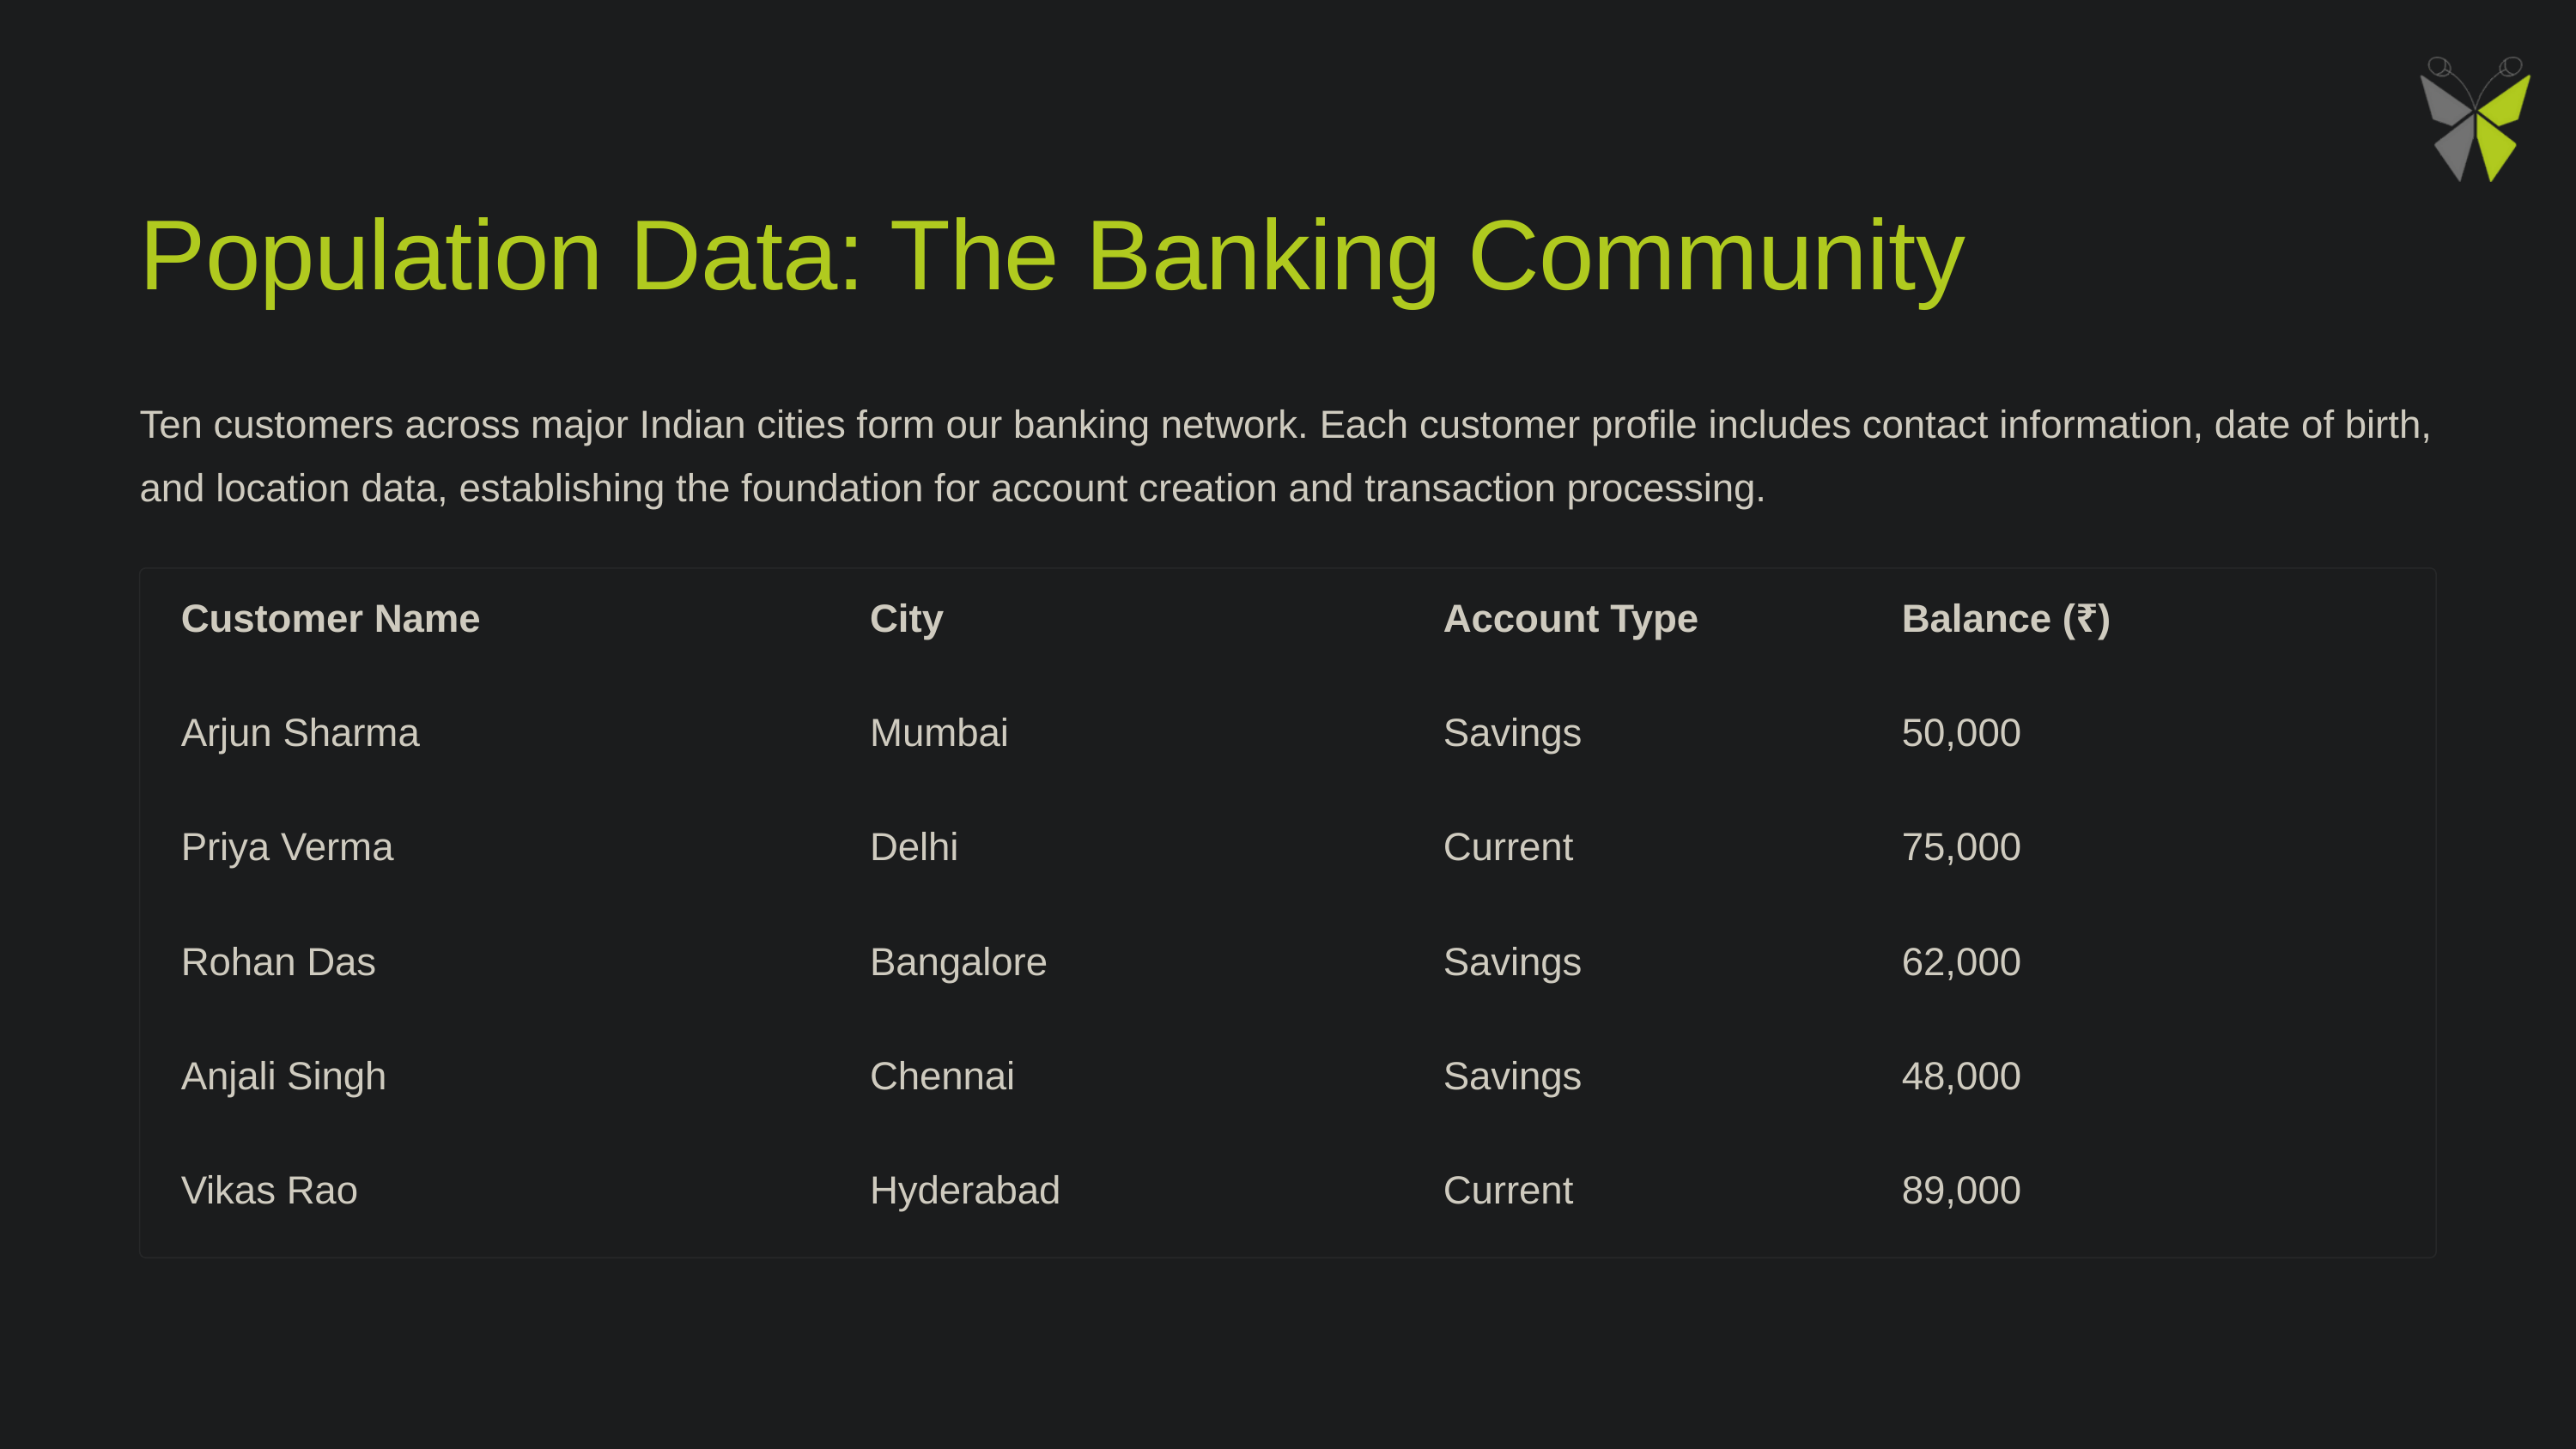

Population Data: The Banking Community
Ten customers across major Indian cities form our banking network. Each customer profile includes contact information, date of birth, and location data, establishing the foundation for account creation and transaction processing.

Customer Name
City
Account Type
Balance (₹)

Arjun Sharma
Mumbai
Savings
50,000

Priya Verma
Delhi
Current
75,000

Rohan Das
Bangalore
Savings
62,000

Anjali Singh
Chennai
Savings
48,000

Vikas Rao
Hyderabad
Current
89,000